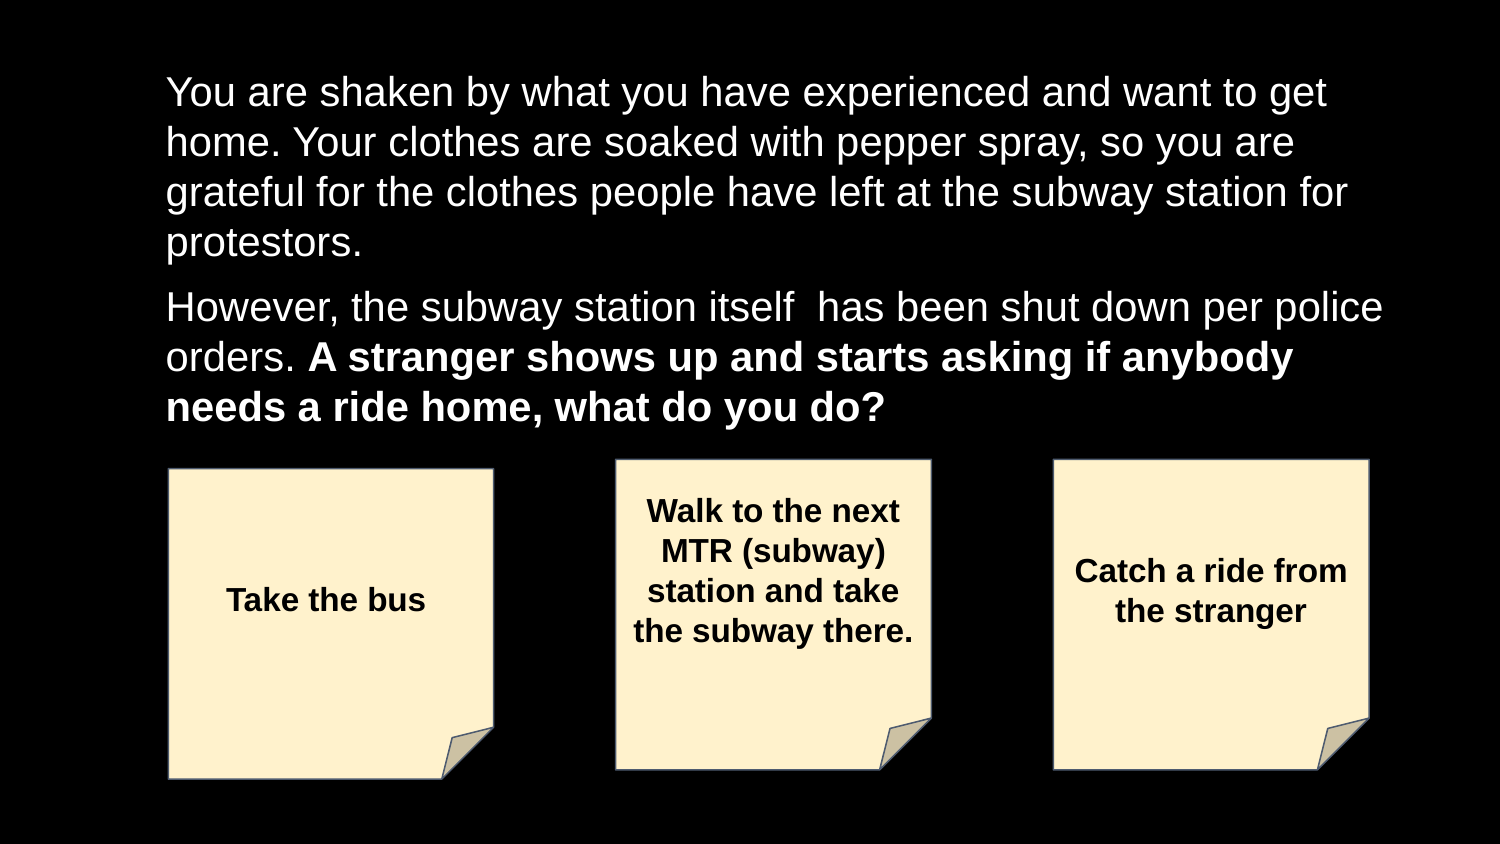

You are shaken by what you have experienced and want to get home. Your clothes are soaked with pepper spray, so you are grateful for the clothes people have left at the subway station for protestors.
However, the subway station itself  has been shut down per police orders. A stranger shows up and starts asking if anybody needs a ride home, what do you do?
Walk to the next MTR (subway) station and take the subway there.
Catch a ride from the stranger
Take the bus